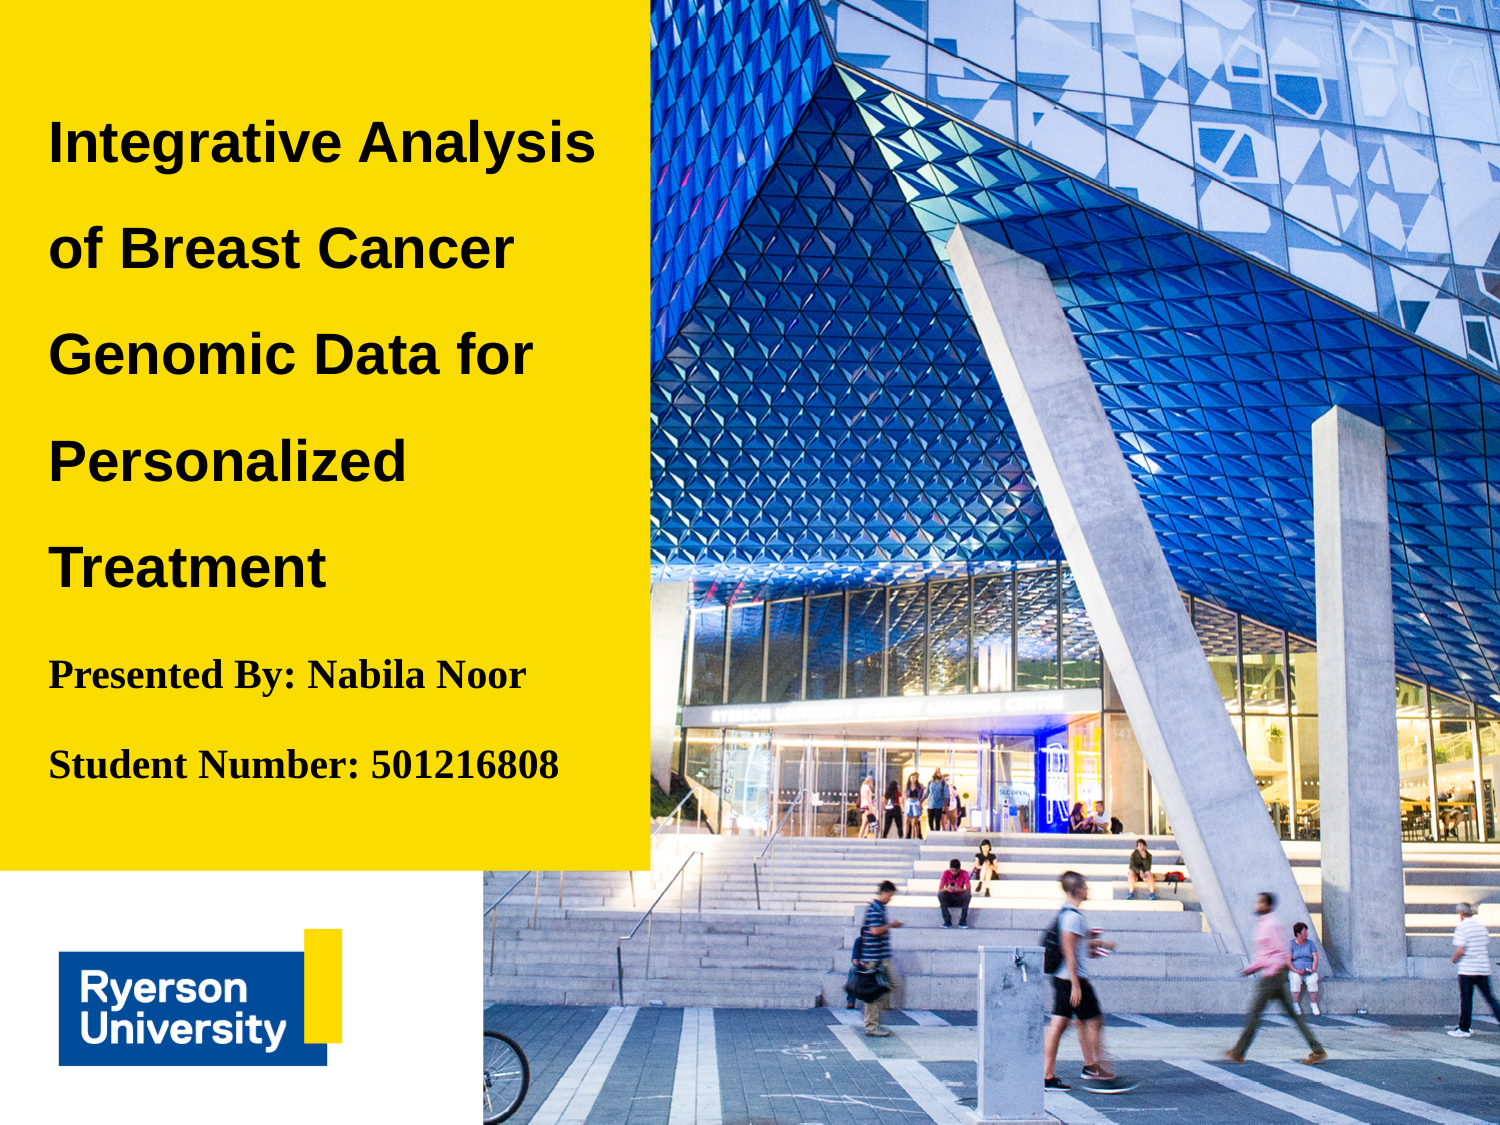

# Integrative Analysis of Breast Cancer Genomic Data for Personalized Treatment
Presented By: Nabila Noor

Student Number: 501216808